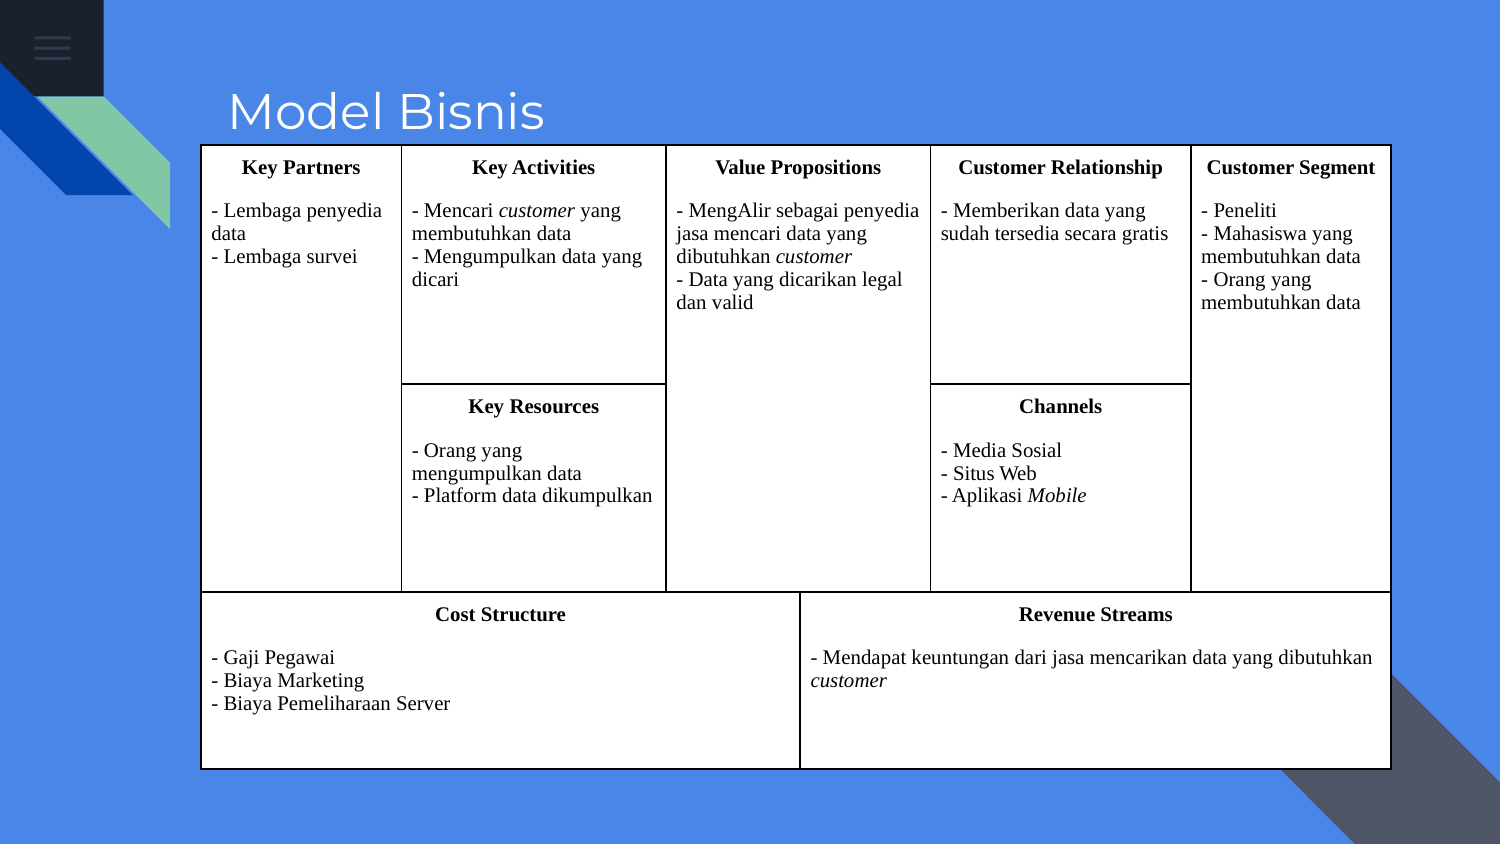

# Model Bisnis
| Key Partners - Lembaga penyedia data - Lembaga survei | Key Activities - Mencari customer yang membutuhkan data - Mengumpulkan data yang dicari | Value Propositions - MengAlir sebagai penyedia jasa mencari data yang dibutuhkan customer - Data yang dicarikan legal dan valid |  | Customer Relationship - Memberikan data yang sudah tersedia secara gratis | Customer Segment - Peneliti - Mahasiswa yang membutuhkan data - Orang yang membutuhkan data |
| --- | --- | --- | --- | --- | --- |
|  | Key Resources - Orang yang mengumpulkan data - Platform data dikumpulkan |  |  | Channels - Media Sosial - Situs Web - Aplikasi Mobile |  |
| Cost Structure - Gaji Pegawai - Biaya Marketing - Biaya Pemeliharaan Server |  |  | Revenue Streams - Mendapat keuntungan dari jasa mencarikan data yang dibutuhkan customer |  |  |